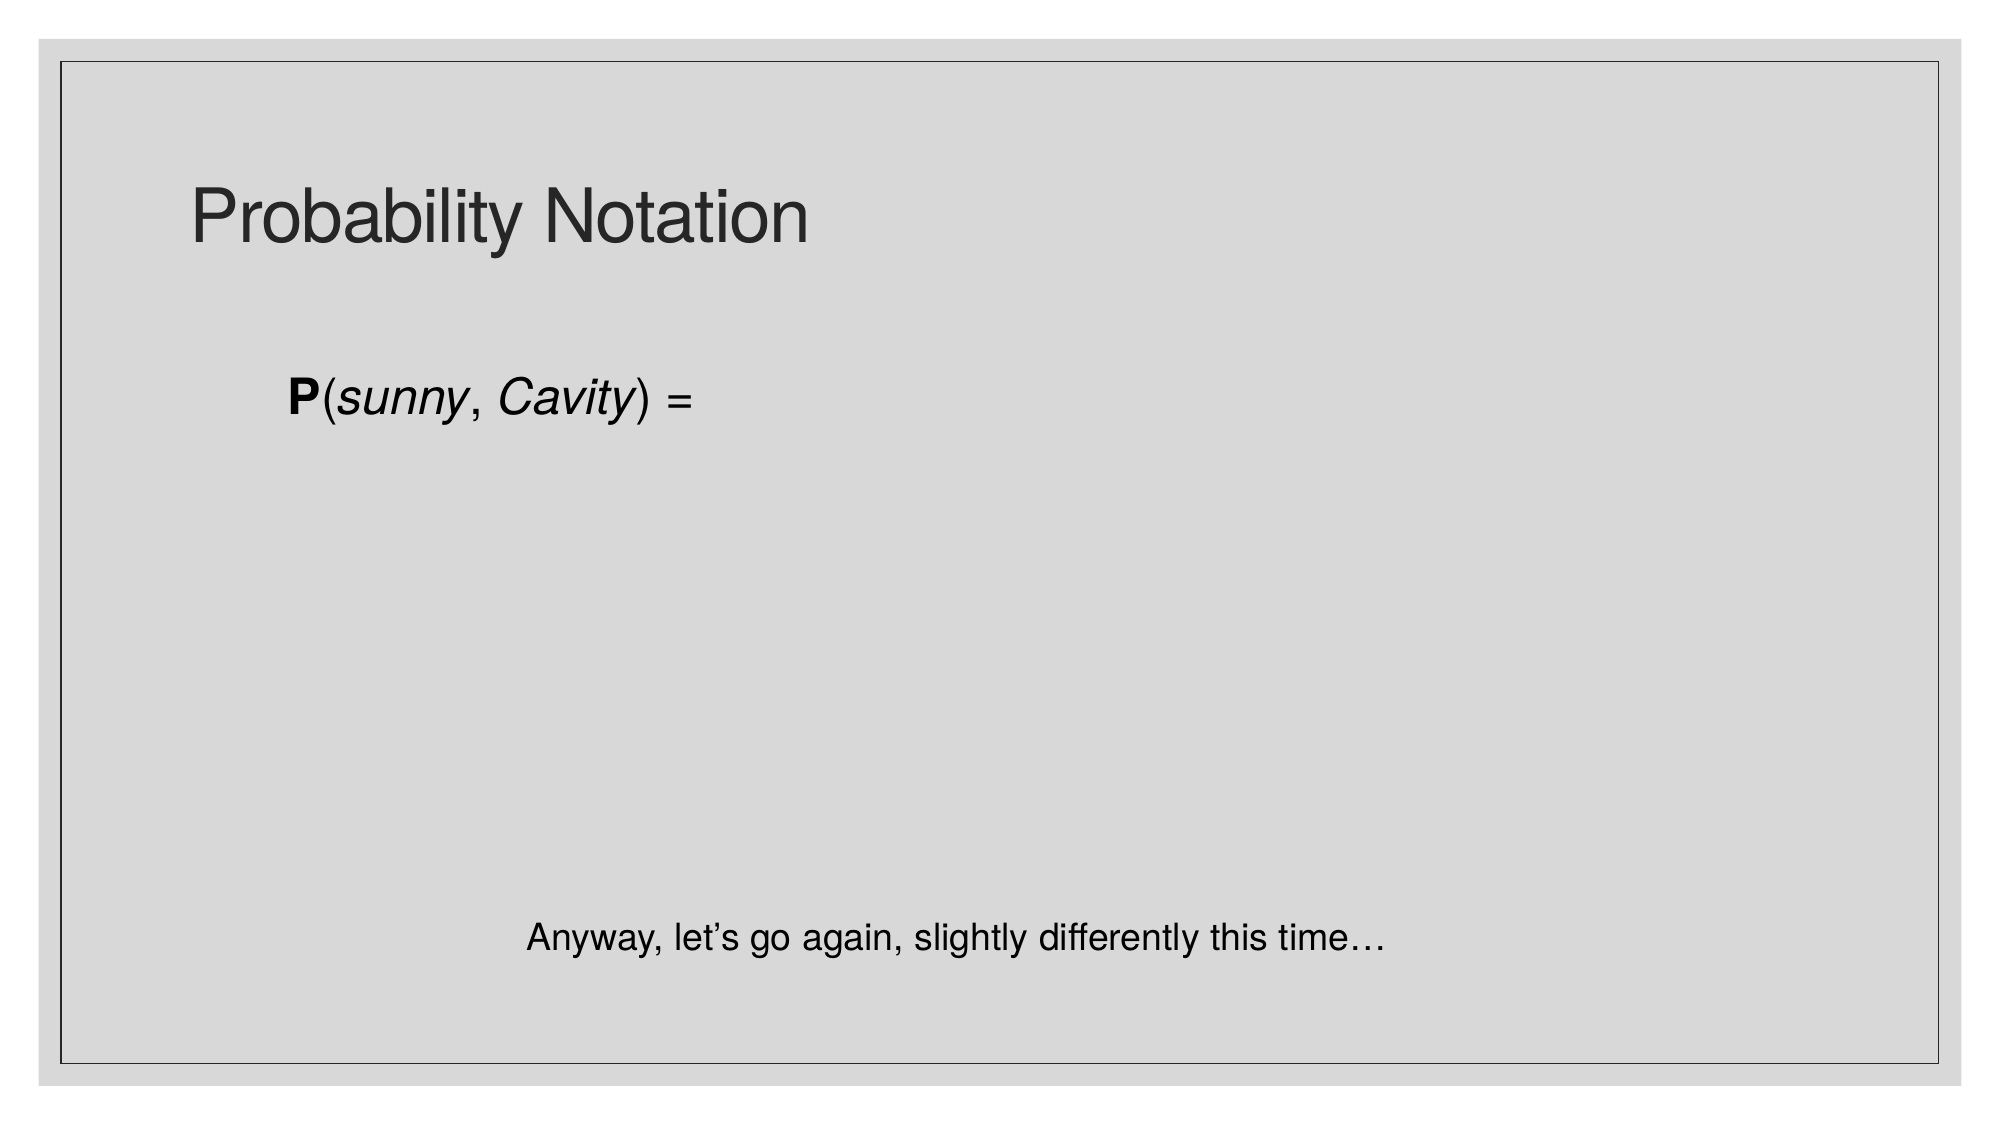

# Probability Notation
       P(sunny, Cavity) =

Anyway, let’s go again, slightly differently this time…